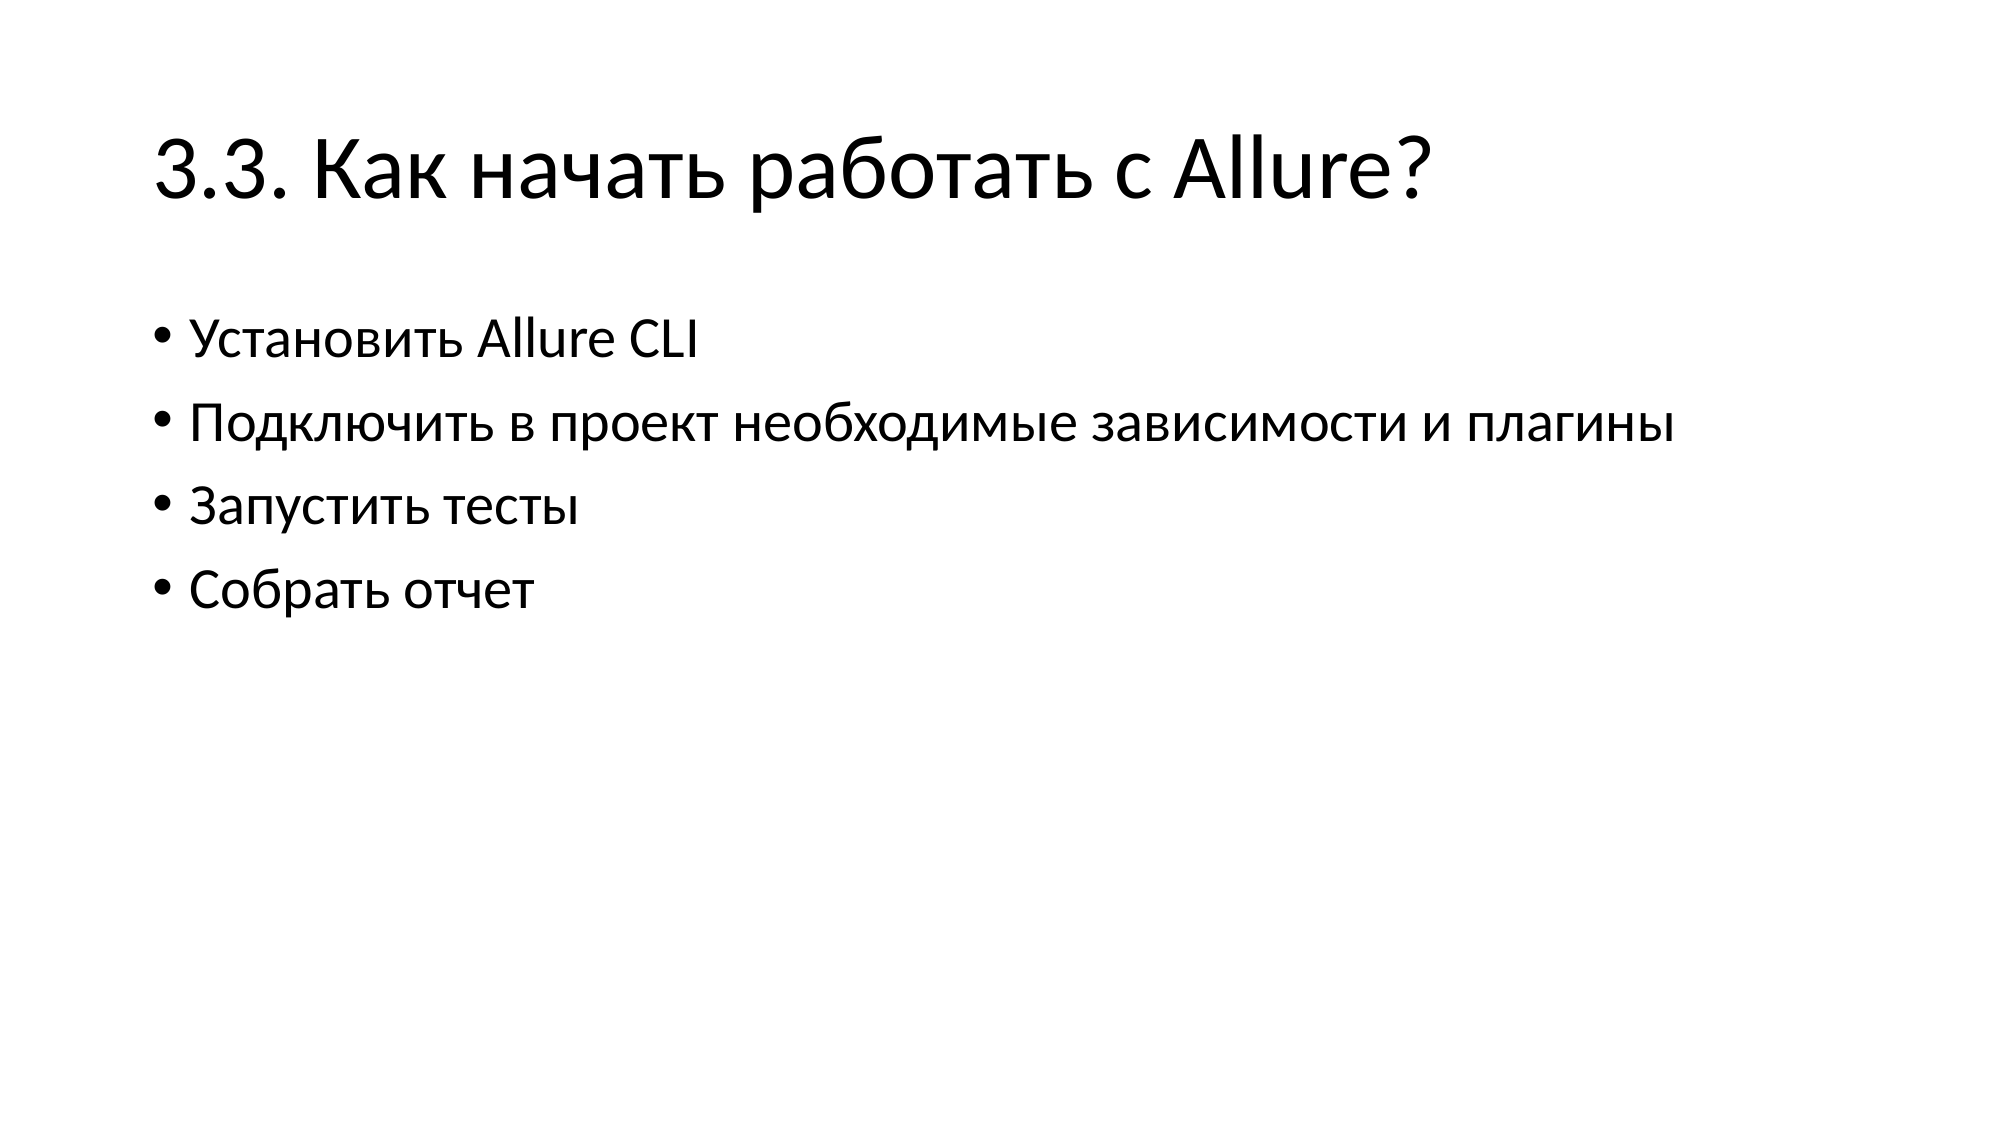

# 3.3. Как начать работать с Allure?
Установить Allure CLI
Подключить в проект необходимые зависимости и плагины
Запустить тесты
Собрать отчет